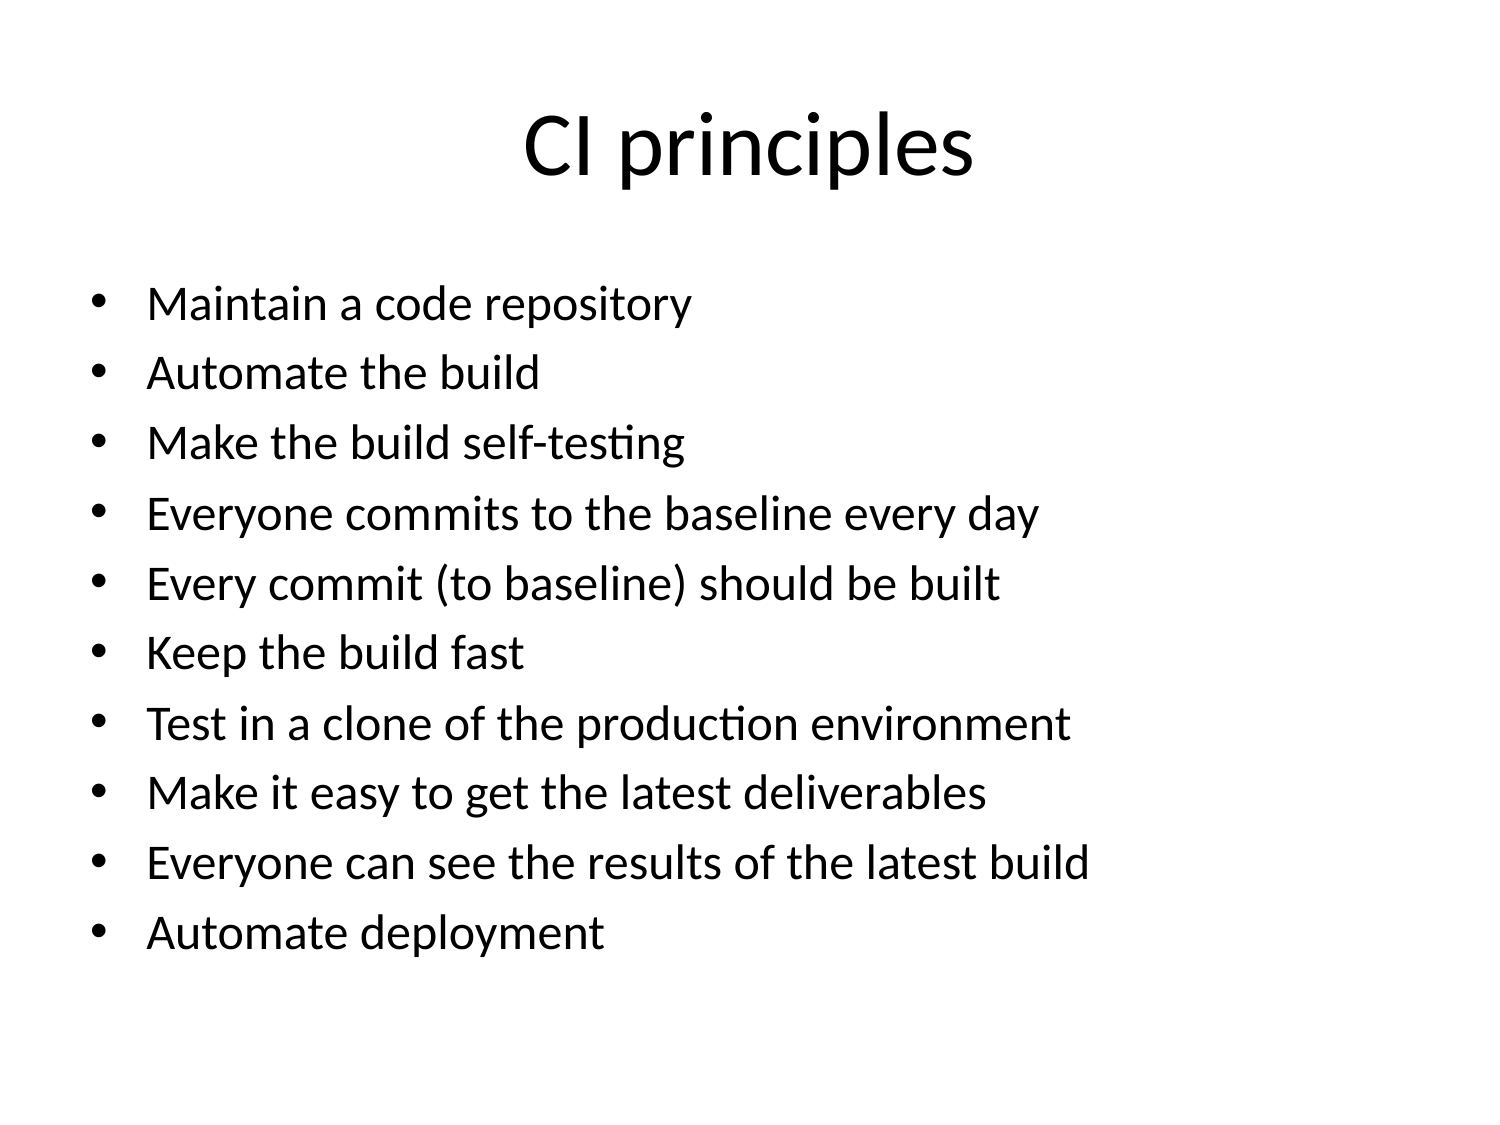

# CI principles
Maintain a code repository
Automate the build
Make the build self-testing
Everyone commits to the baseline every day
Every commit (to baseline) should be built
Keep the build fast
Test in a clone of the production environment
Make it easy to get the latest deliverables
Everyone can see the results of the latest build
Automate deployment